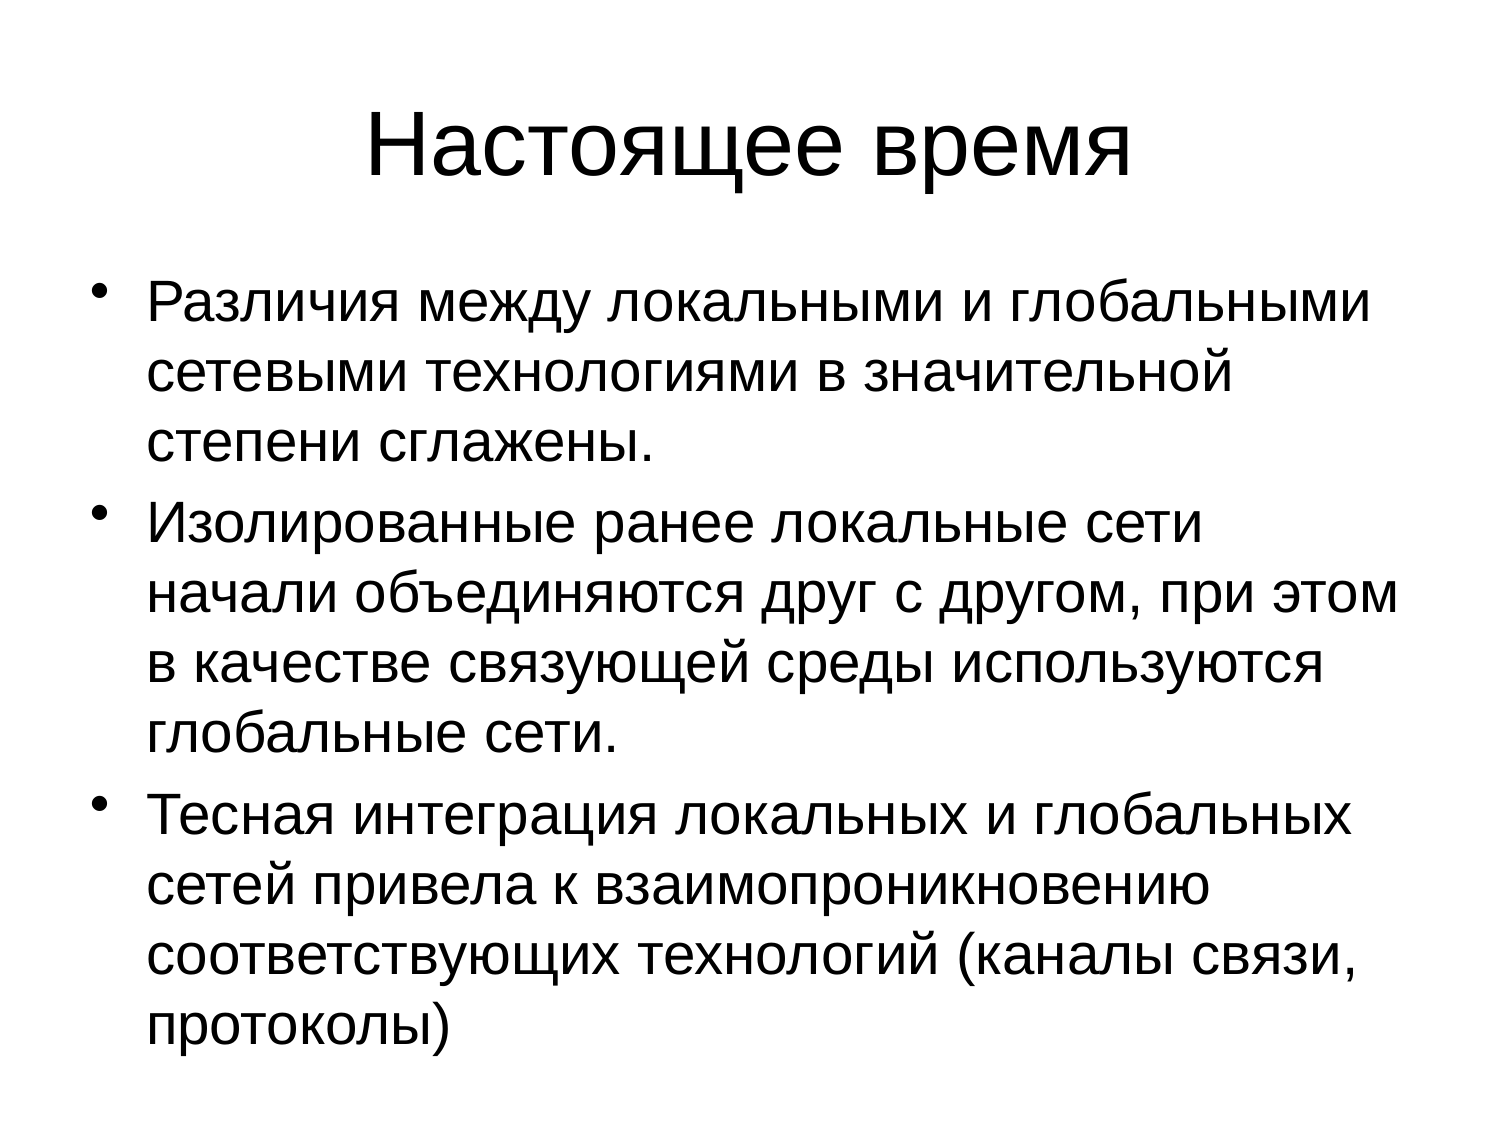

# Настоящее время
Различия между локальными и глобальными сетевыми технологиями в значительной степени сглажены.
Изолированные ранее локальные сети начали объединяются друг с другом, при этом в качестве связующей среды используются глобальные сети.
Тесная интеграция локальных и глобальных сетей привела к взаимопроникновению соответствующих технологий (каналы связи, протоколы)